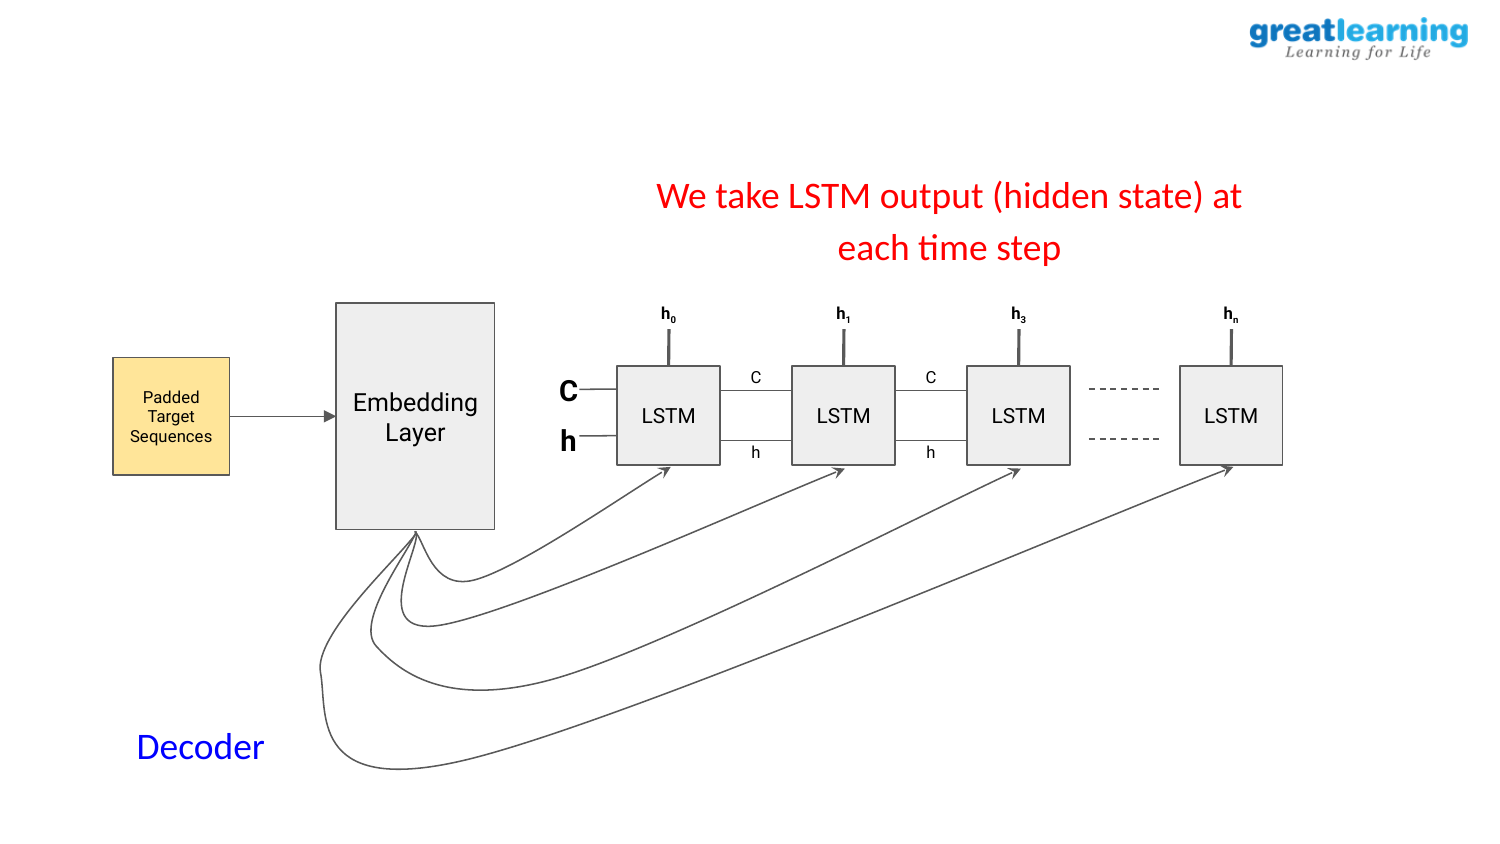

We take LSTM output (hidden state) at each time step
h0
h1
h3
hn
Embedding Layer
Padded Target Sequences
C
C
LSTM
LSTM
LSTM
LSTM
C
h
h
h

Decoder